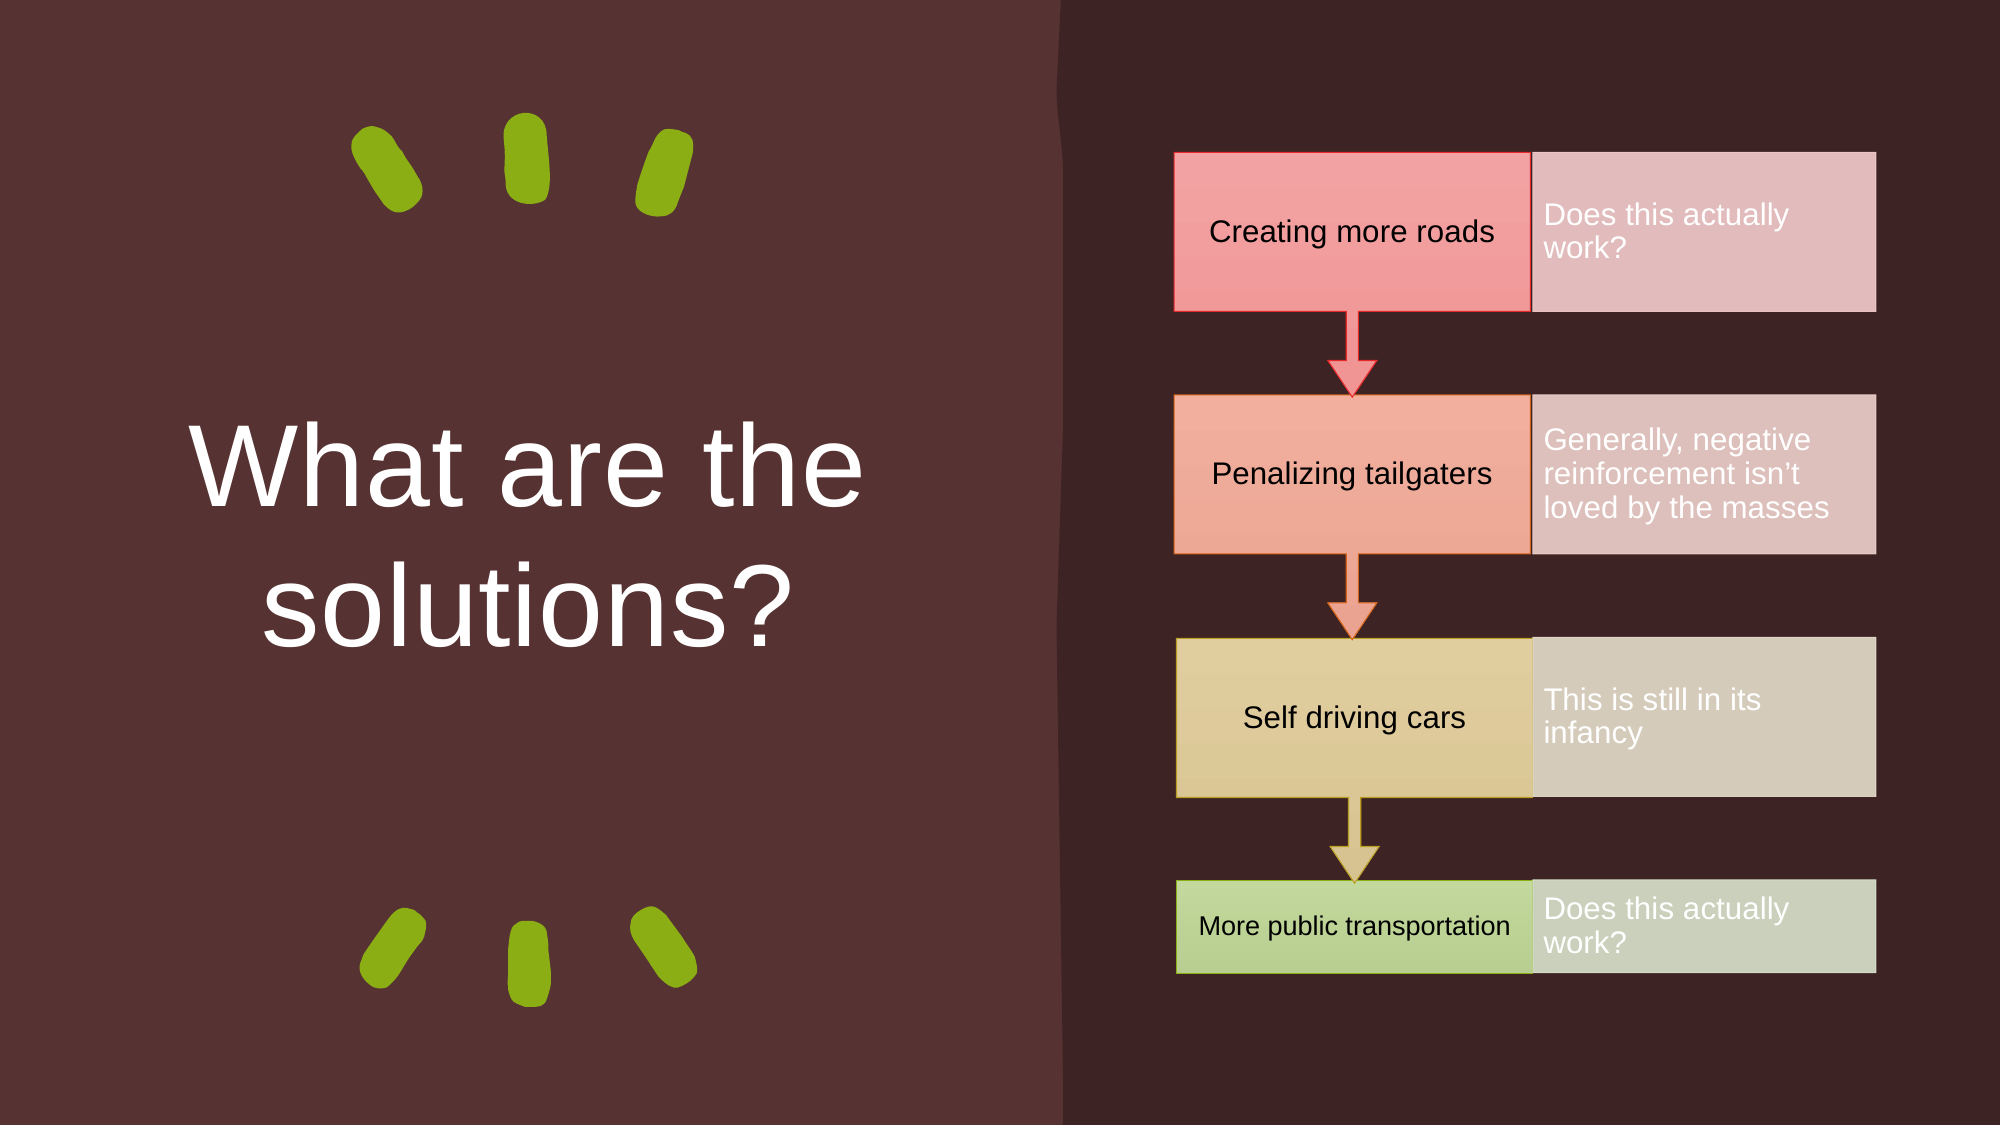

More public transportation
Does this actually work?
Self driving cars
This is still in its infancy
Penalizing tailgaters
Generally, negative reinforcement isn’t loved by the masses
Creating more roads
Does this actually work?
# What are the solutions?